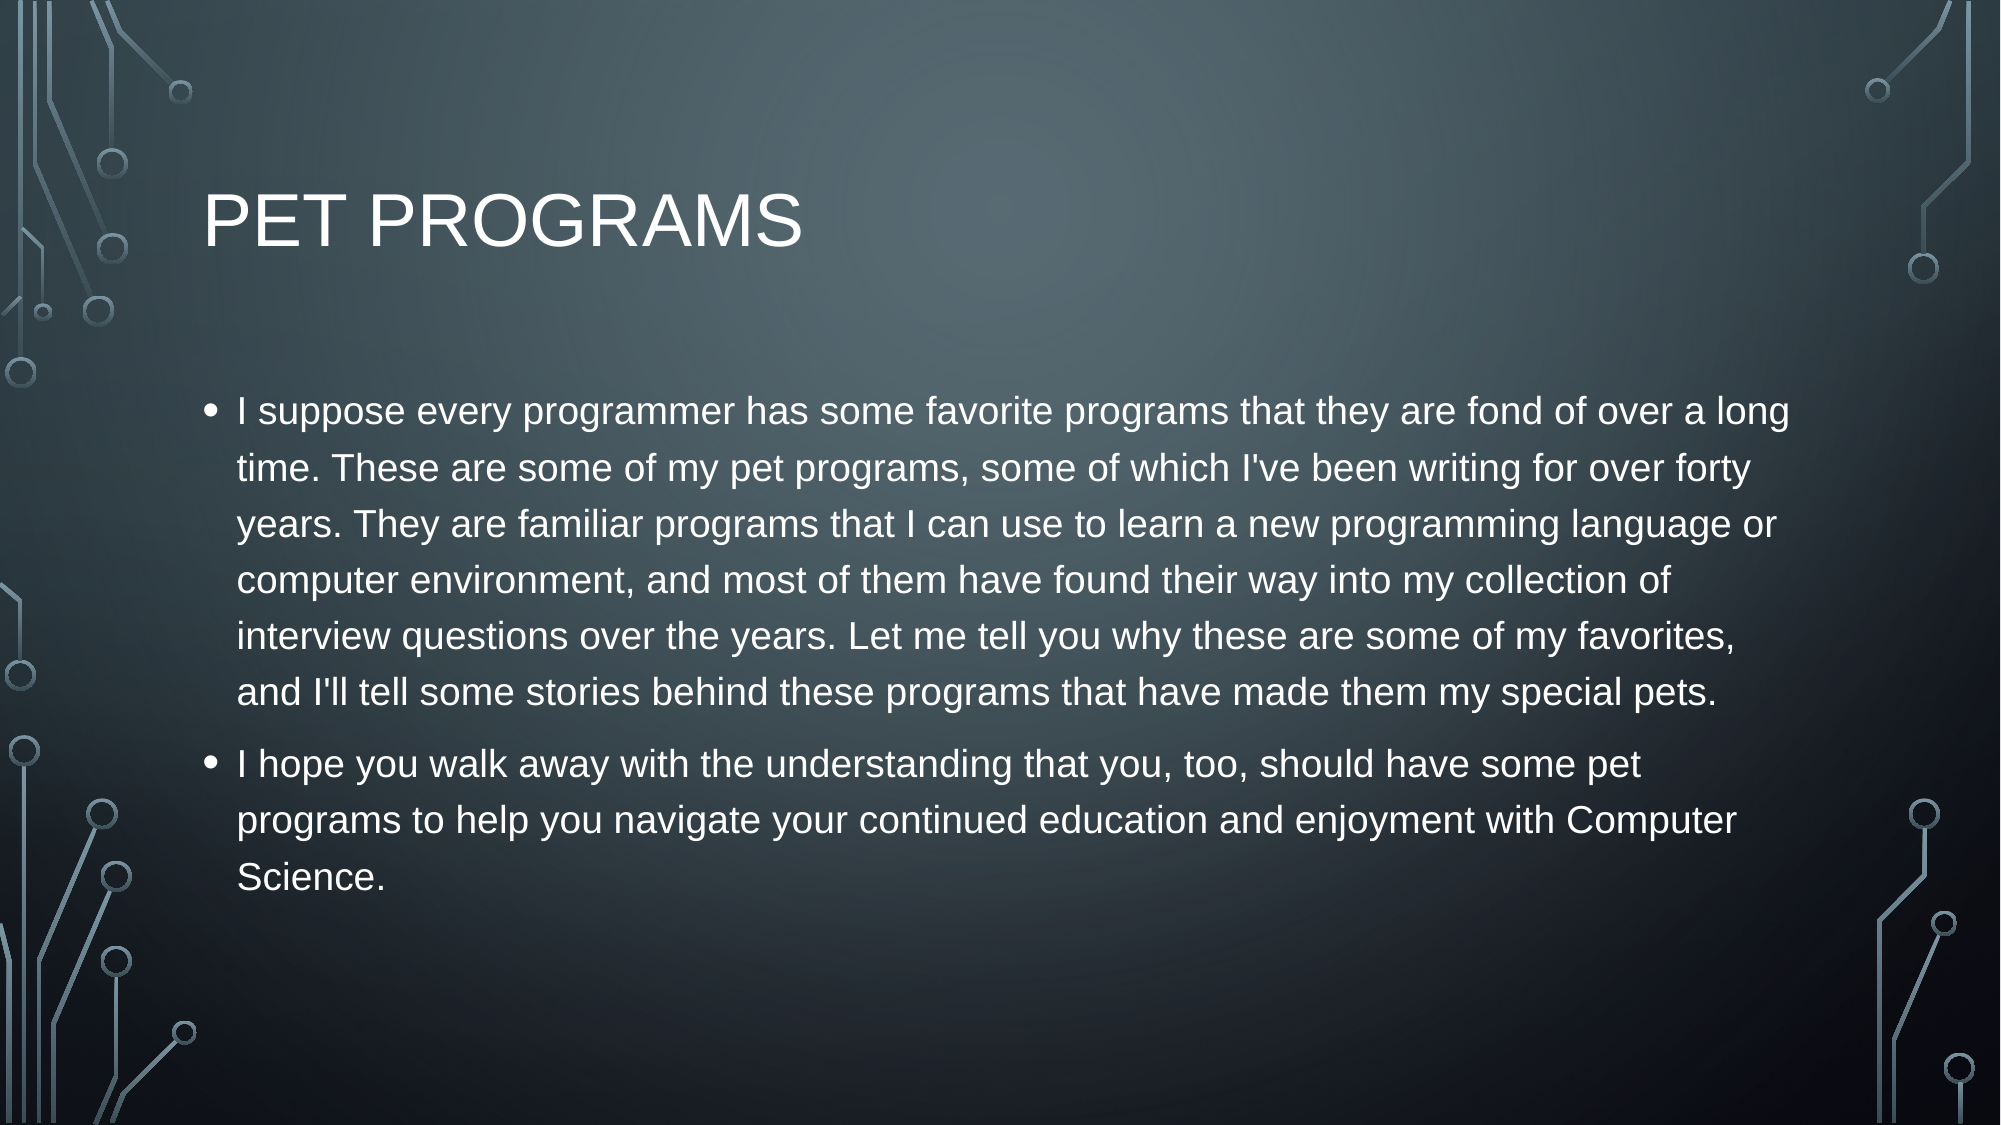

# Pet programs
I suppose every programmer has some favorite programs that they are fond of over a long time. These are some of my pet programs, some of which I've been writing for over forty years. They are familiar programs that I can use to learn a new programming language or computer environment, and most of them have found their way into my collection of interview questions over the years. Let me tell you why these are some of my favorites, and I'll tell some stories behind these programs that have made them my special pets.
I hope you walk away with the understanding that you, too, should have some pet programs to help you navigate your continued education and enjoyment with Computer Science.